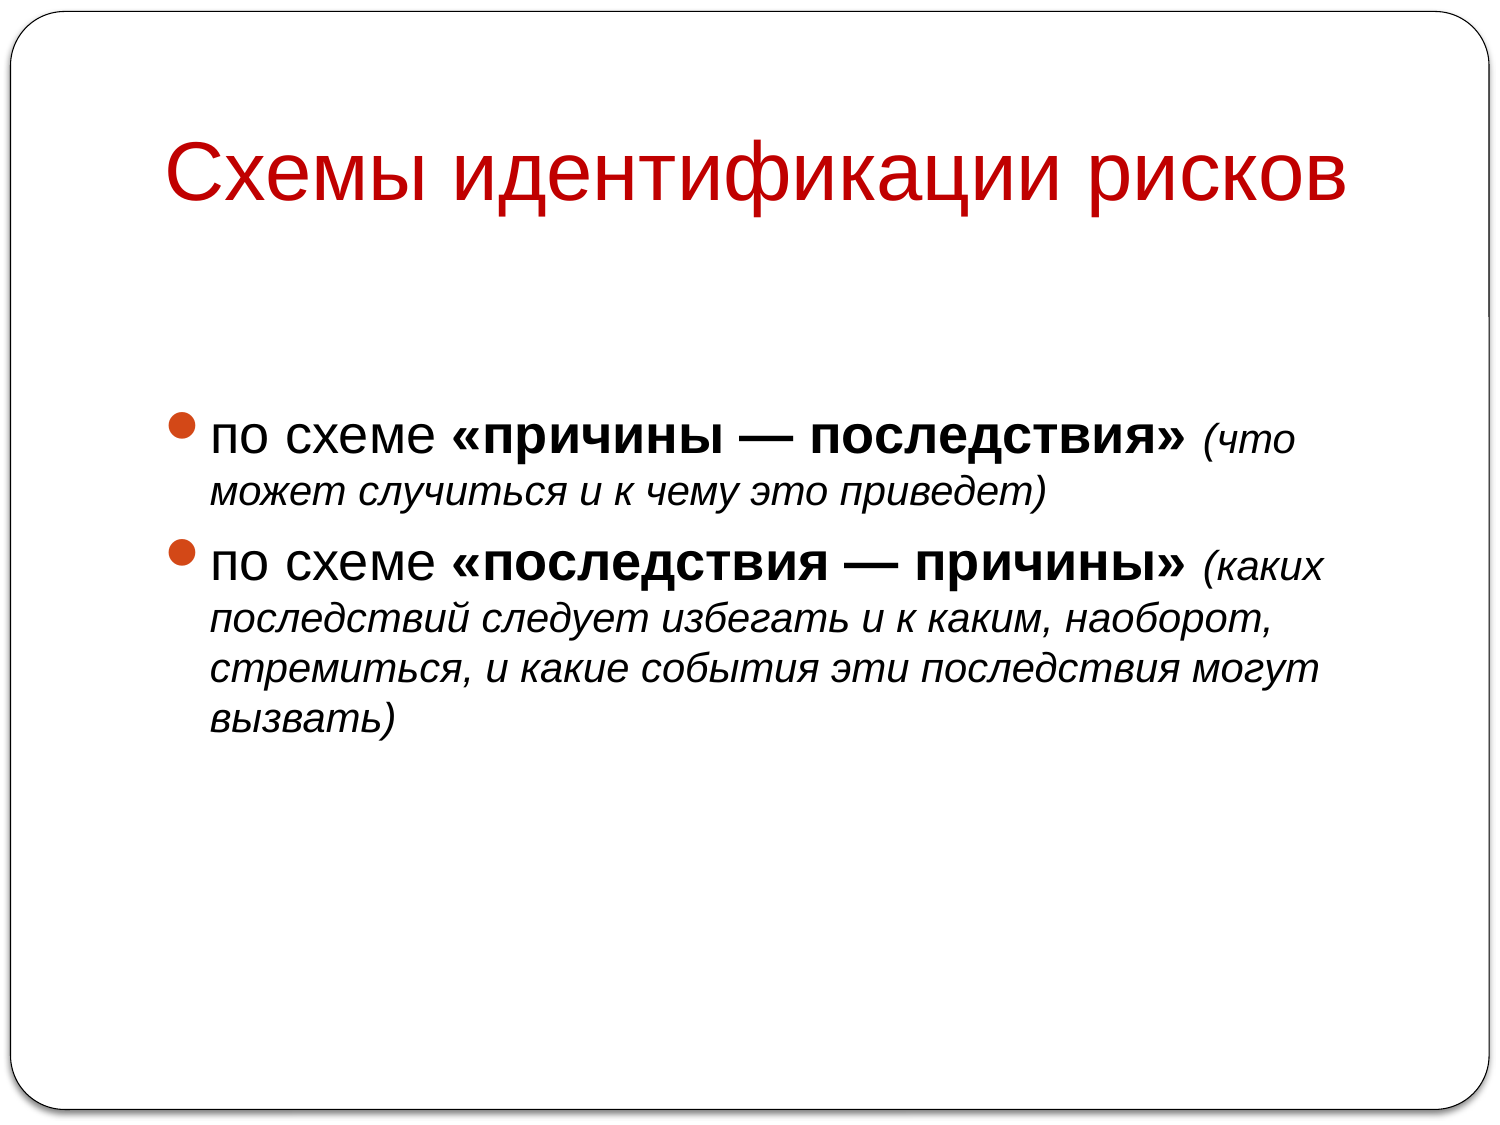

# Схемы идентификации рисков

по схеме «причины — последствия» (что может случиться и к чему это приведет)
по схеме «последствия — причины» (каких последствий следует избегать и к каким, наоборот, стремиться, и какие события эти последствия могут вызвать)